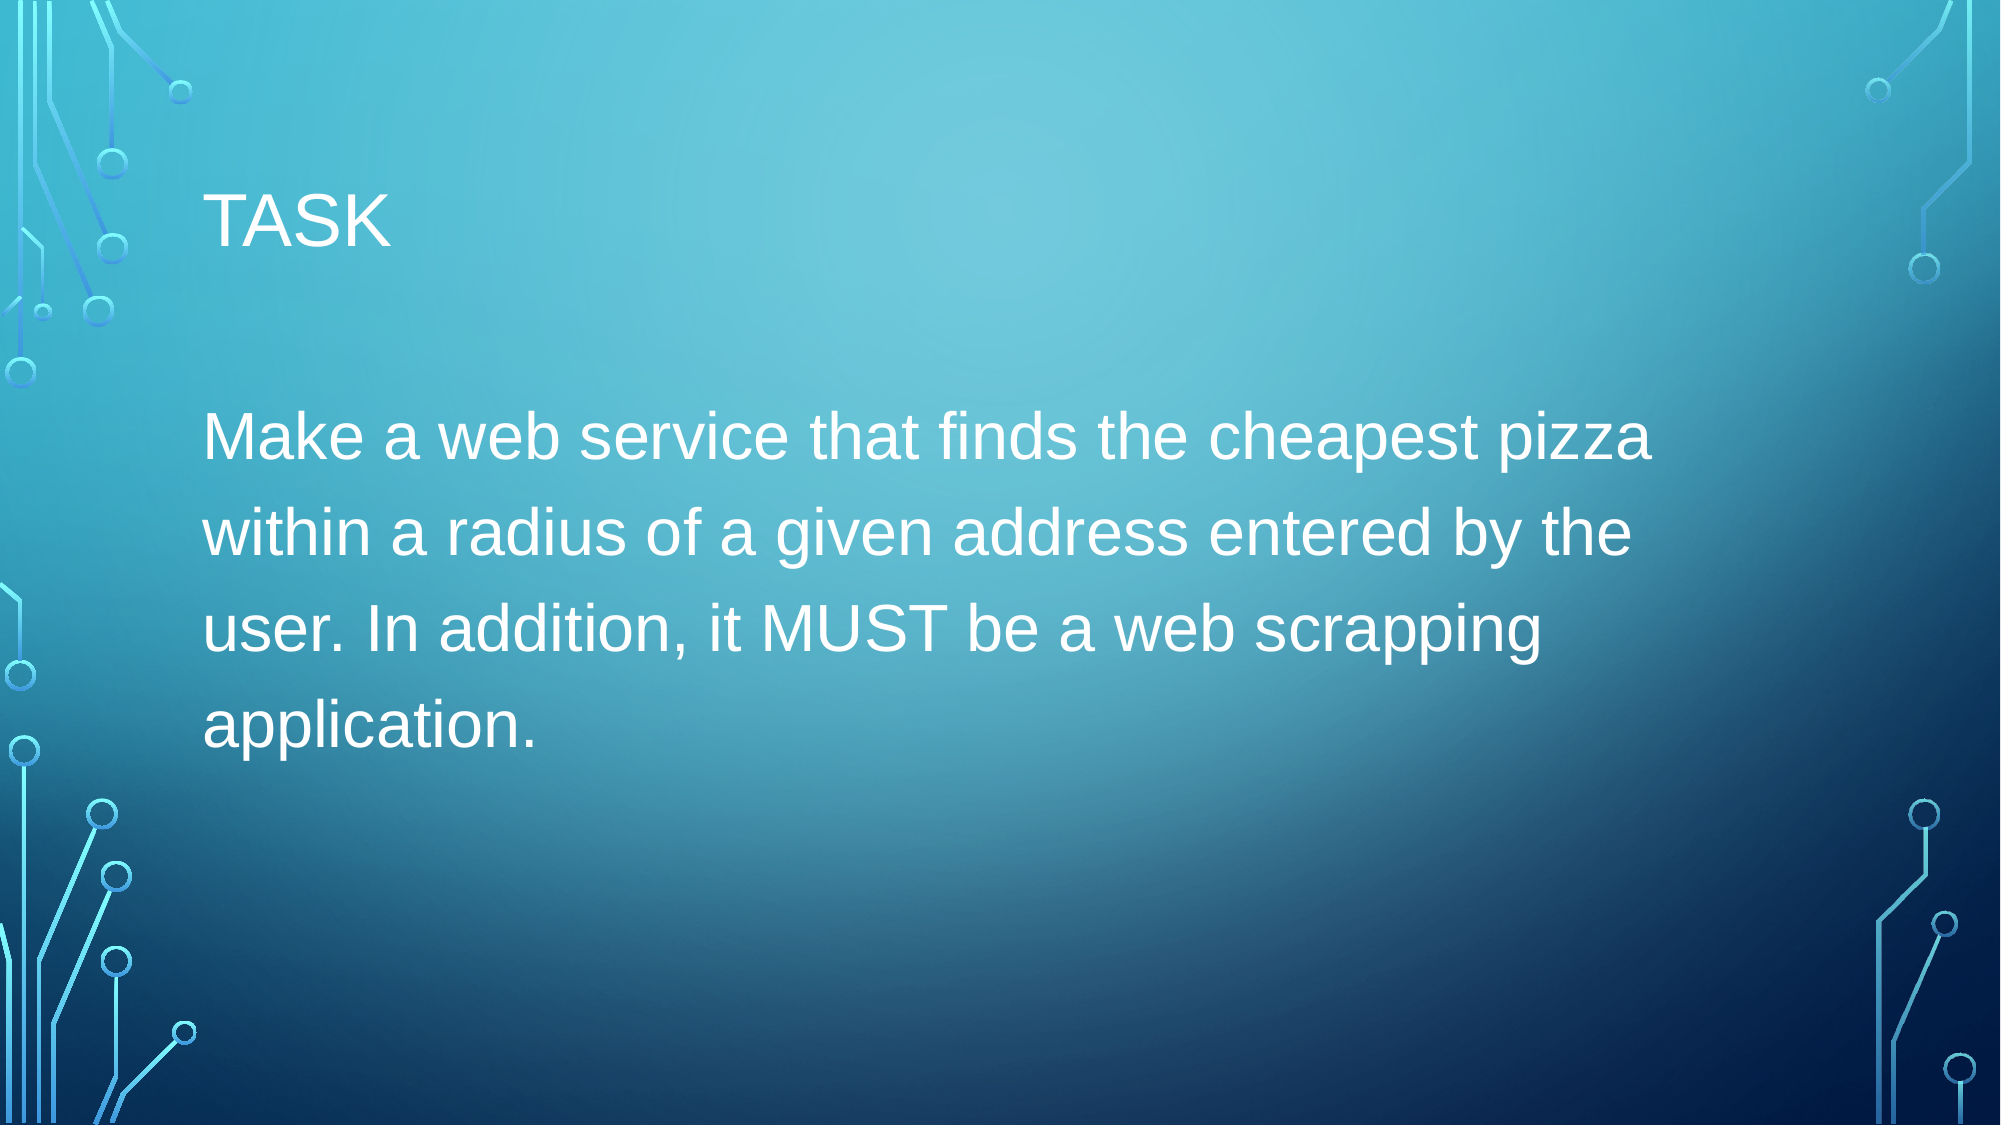

# Task
Make a web service that finds the cheapest pizza within a radius of a given address entered by the user. In addition, it MUST be a web scrapping application.